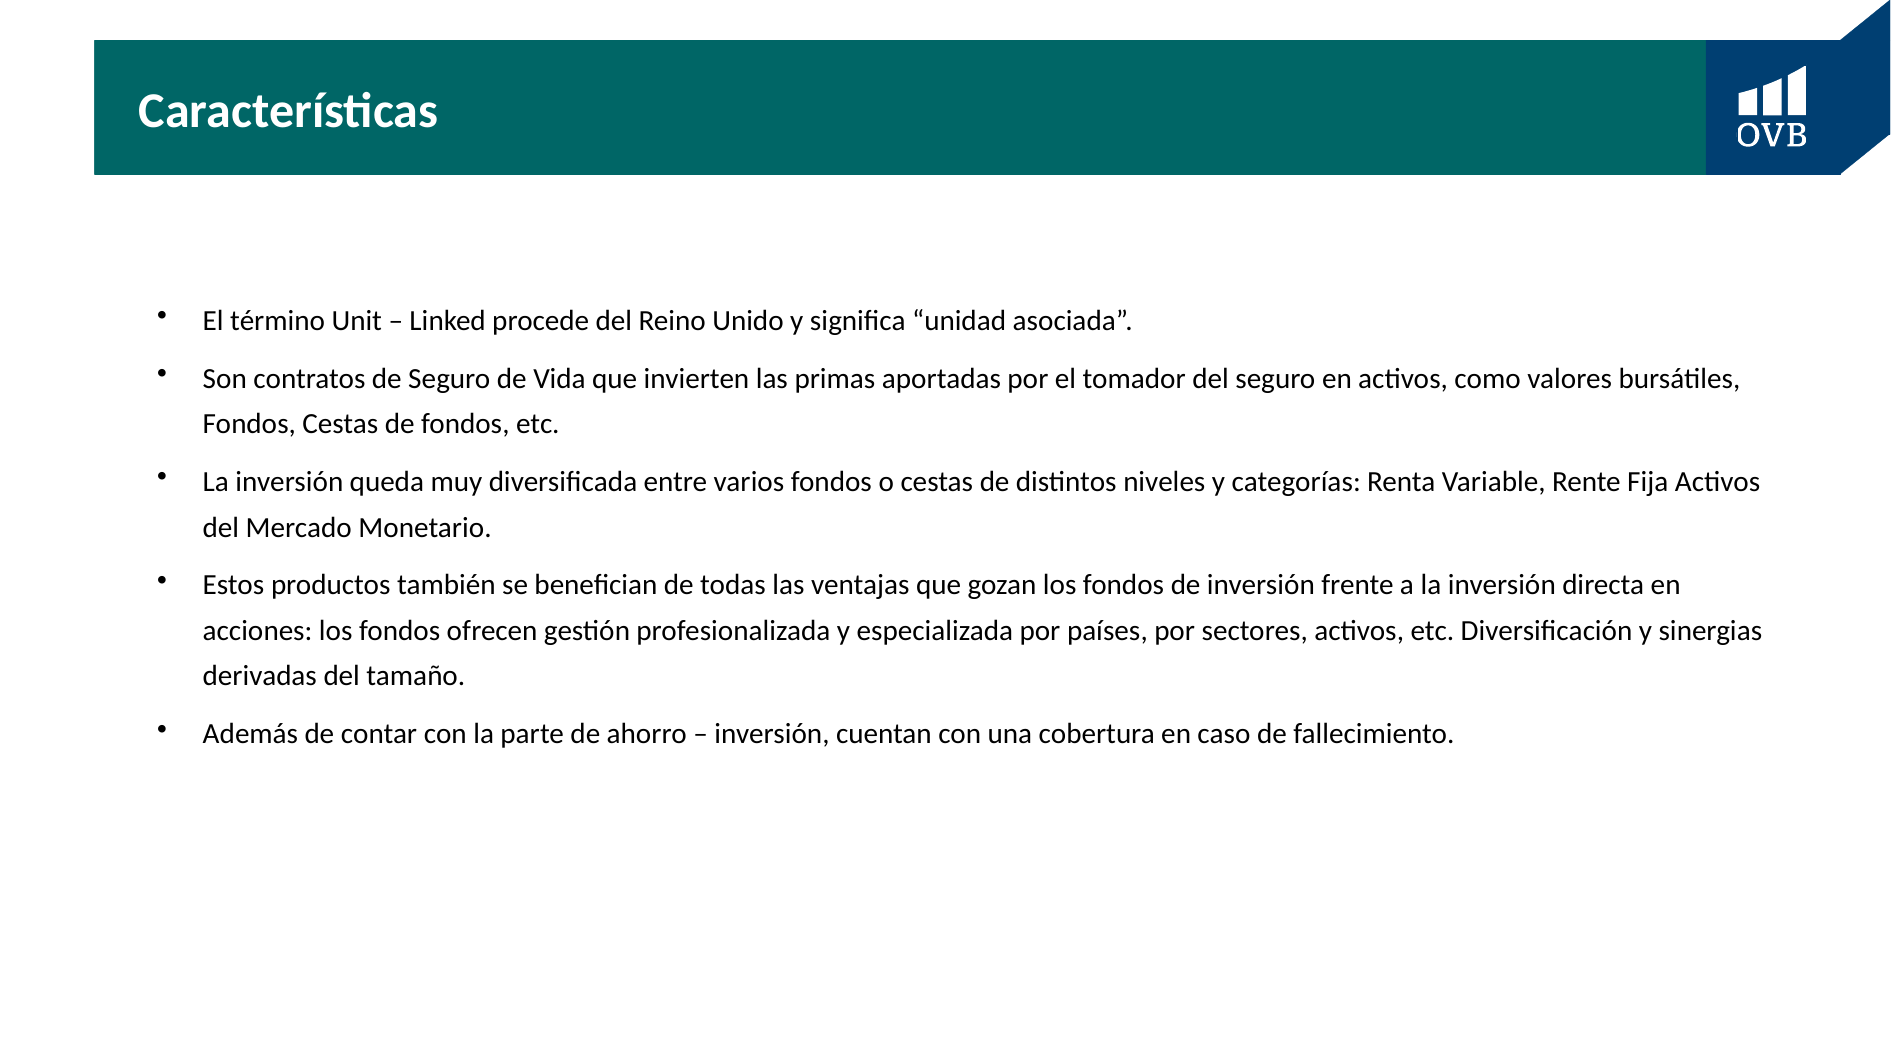

# Características
El término Unit – Linked procede del Reino Unido y significa “unidad asociada”.
Son contratos de Seguro de Vida que invierten las primas aportadas por el tomador del seguro en activos, como valores bursátiles, Fondos, Cestas de fondos, etc.
La inversión queda muy diversificada entre varios fondos o cestas de distintos niveles y categorías: Renta Variable, Rente Fija Activos del Mercado Monetario.
Estos productos también se benefician de todas las ventajas que gozan los fondos de inversión frente a la inversión directa en acciones: los fondos ofrecen gestión profesionalizada y especializada por países, por sectores, activos, etc. Diversificación y sinergias derivadas del tamaño.
Además de contar con la parte de ahorro – inversión, cuentan con una cobertura en caso de fallecimiento.